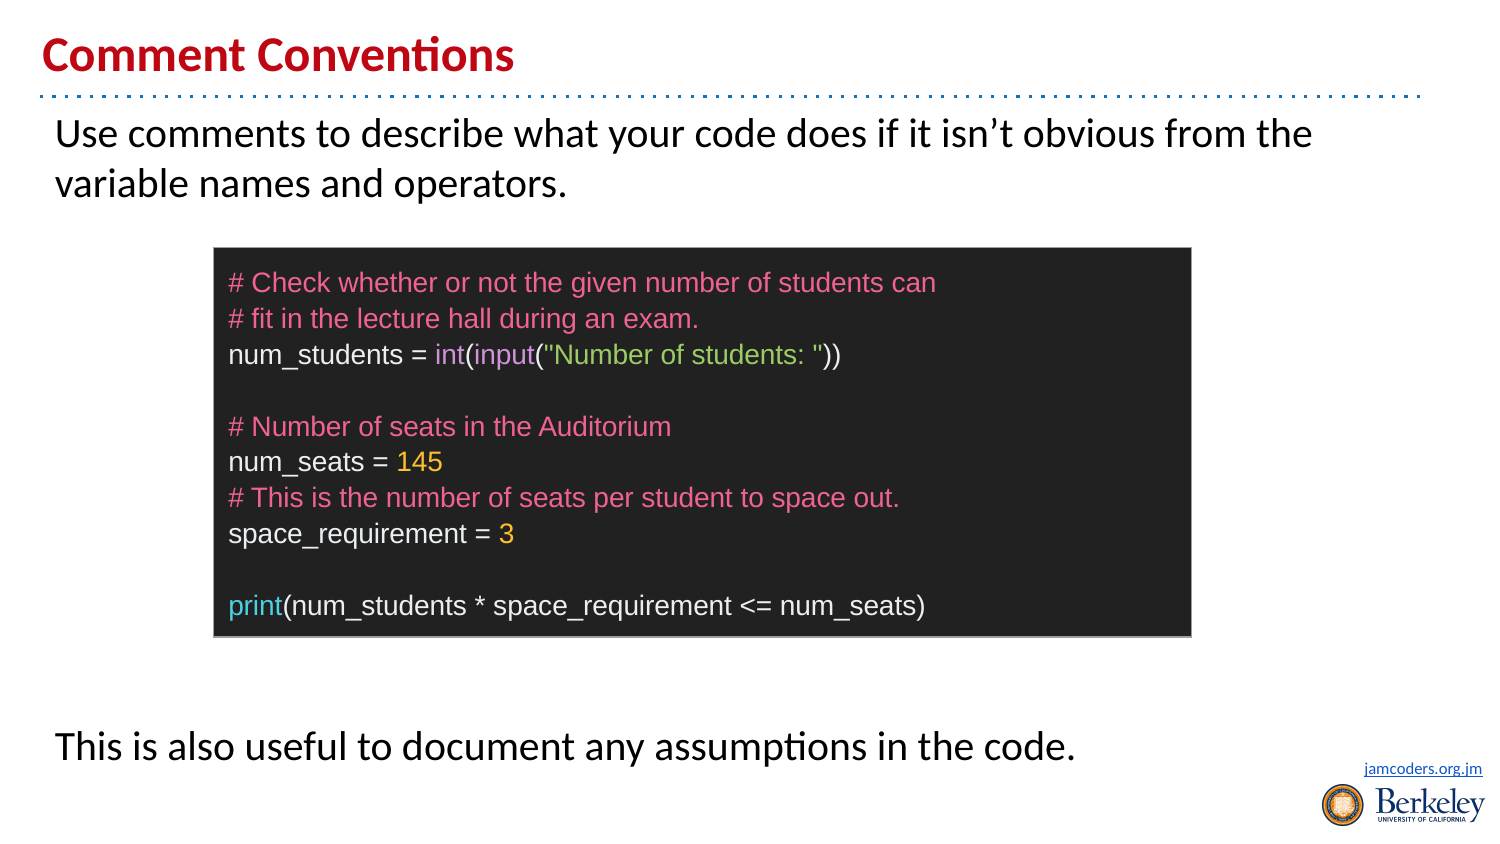

# Comment Conventions
Use comments to describe what your code does if it isn’t obvious from the variable names and operators.

This is also useful to document any assumptions in the code.
| # Check whether or not the given number of students can # fit in the lecture hall during an exam. num\_students = int(input("Number of students: ")) # Number of seats in the Auditorium num\_seats = 145 # This is the number of seats per student to space out. space\_requirement = 3 print(num\_students \* space\_requirement <= num\_seats) |
| --- |